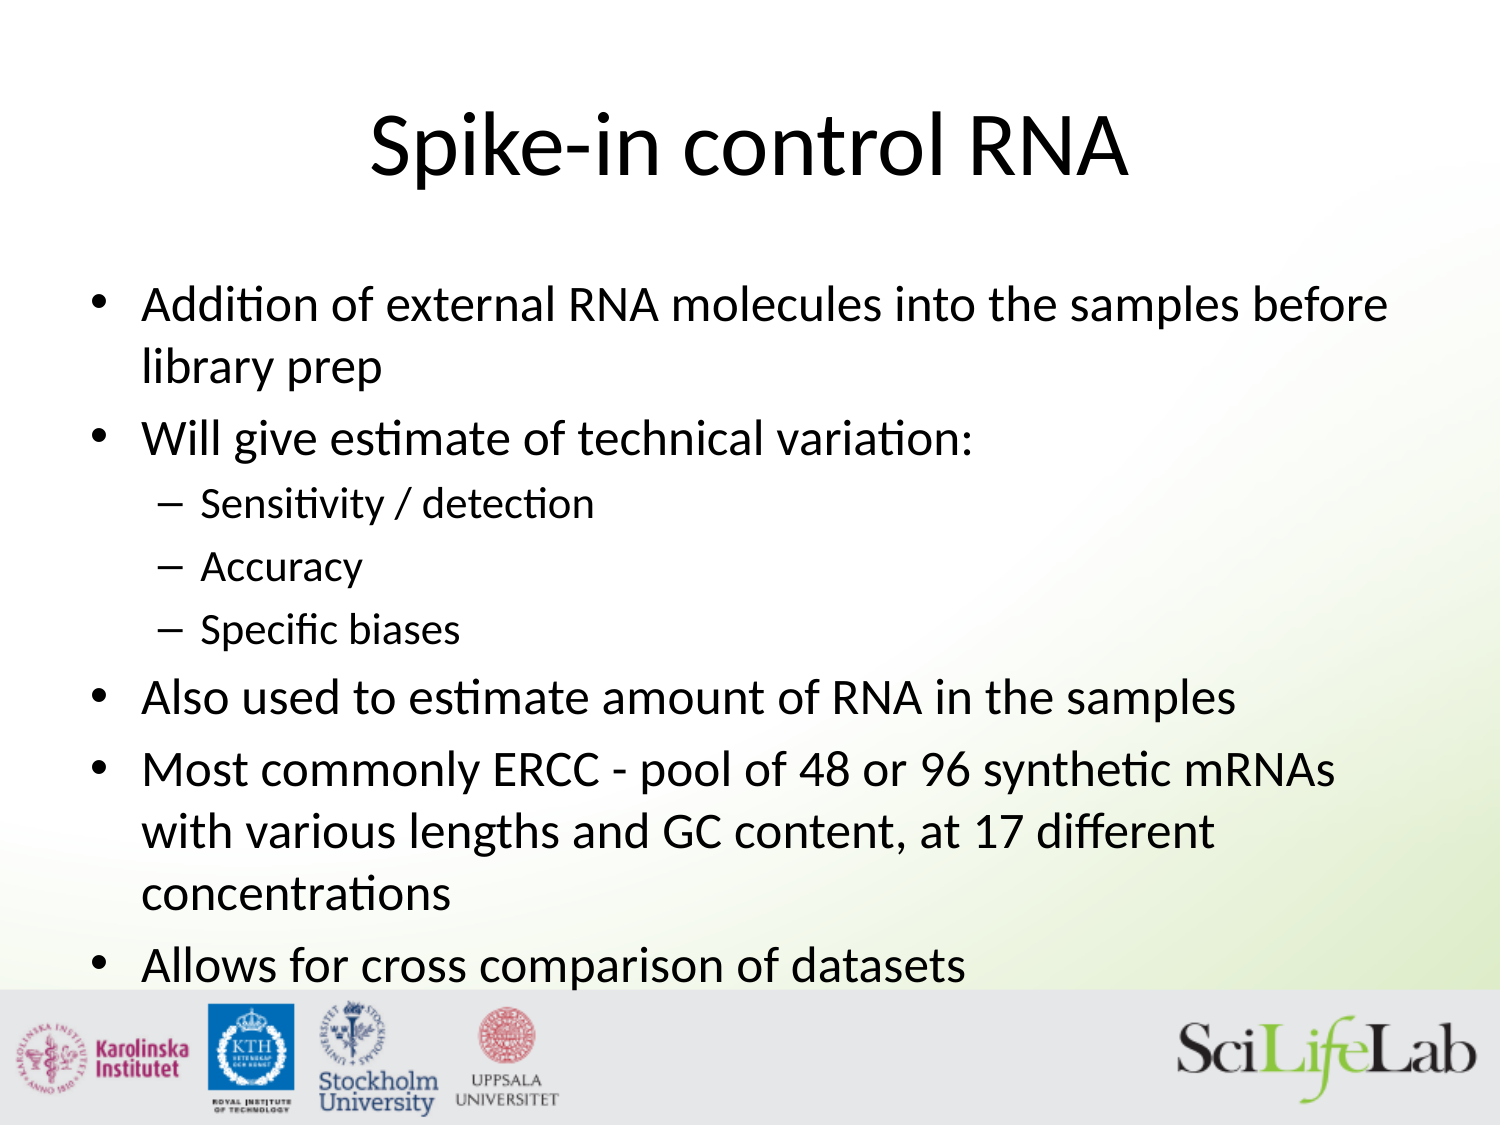

# Spike-in control RNA
Addition of external RNA molecules into the samples before library prep
Will give estimate of technical variation:
Sensitivity / detection
Accuracy
Specific biases
Also used to estimate amount of RNA in the samples
Most commonly ERCC - pool of 48 or 96 synthetic mRNAs with various lengths and GC content, at 17 different concentrations
Allows for cross comparison of datasets